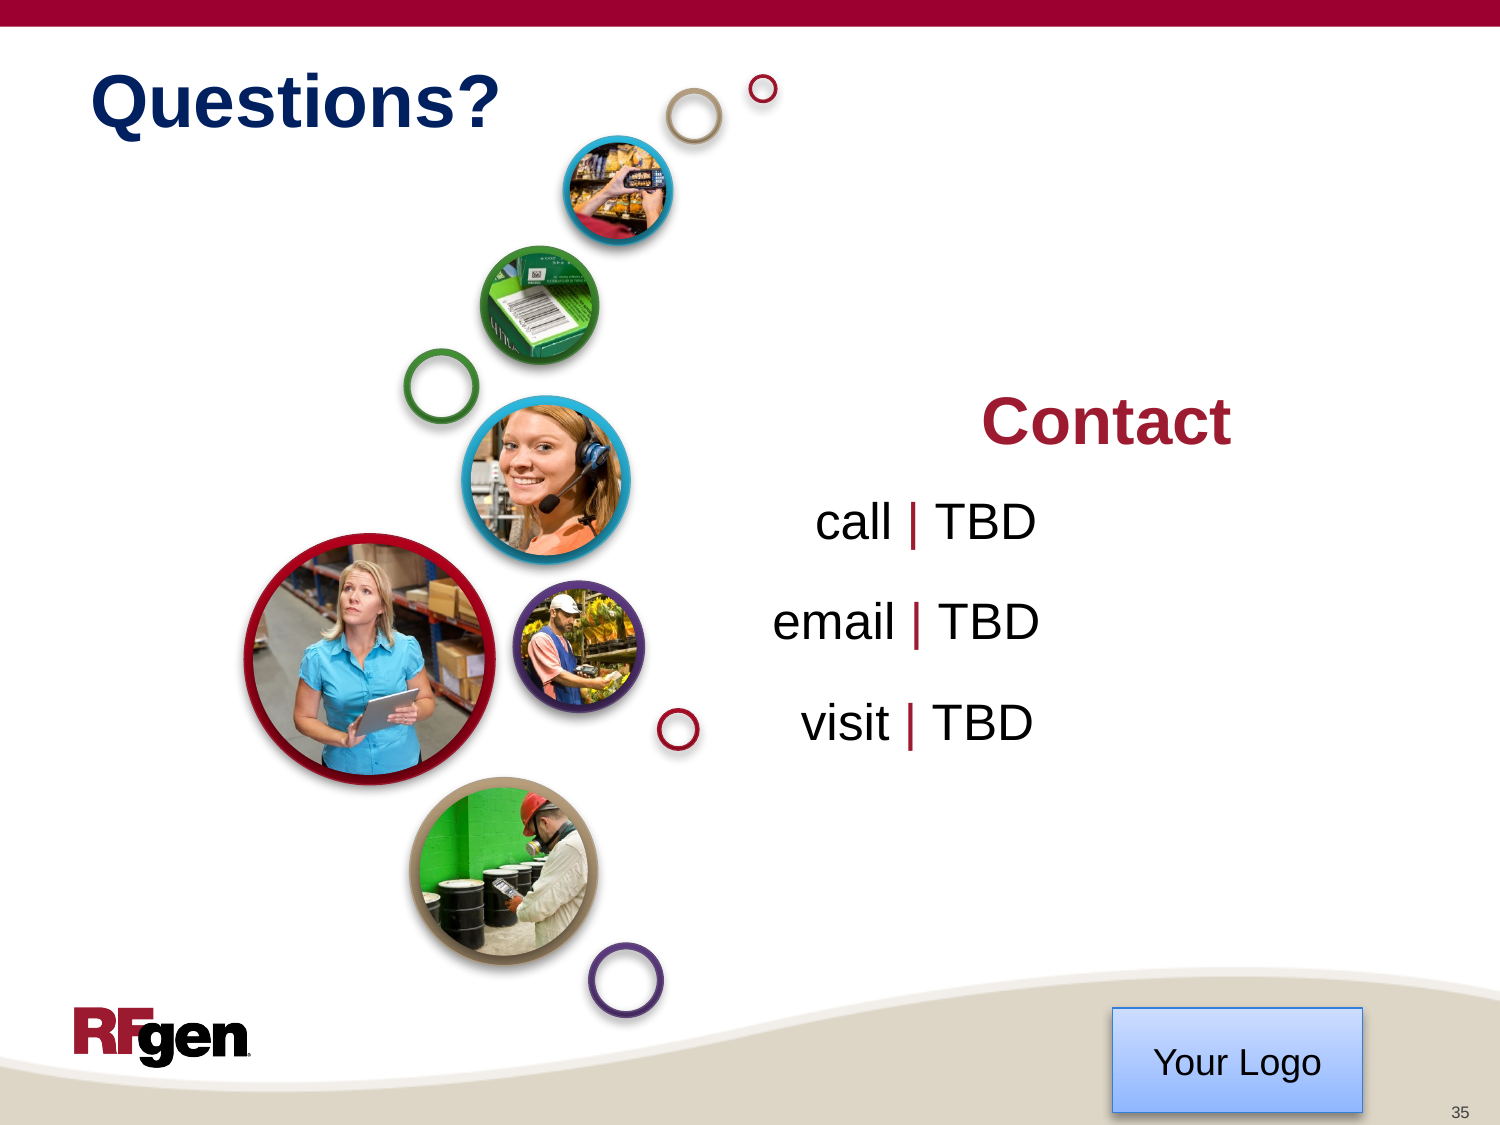

# Questions?

Contact
   call | TBD
email | TBD
  visit | TBD
35